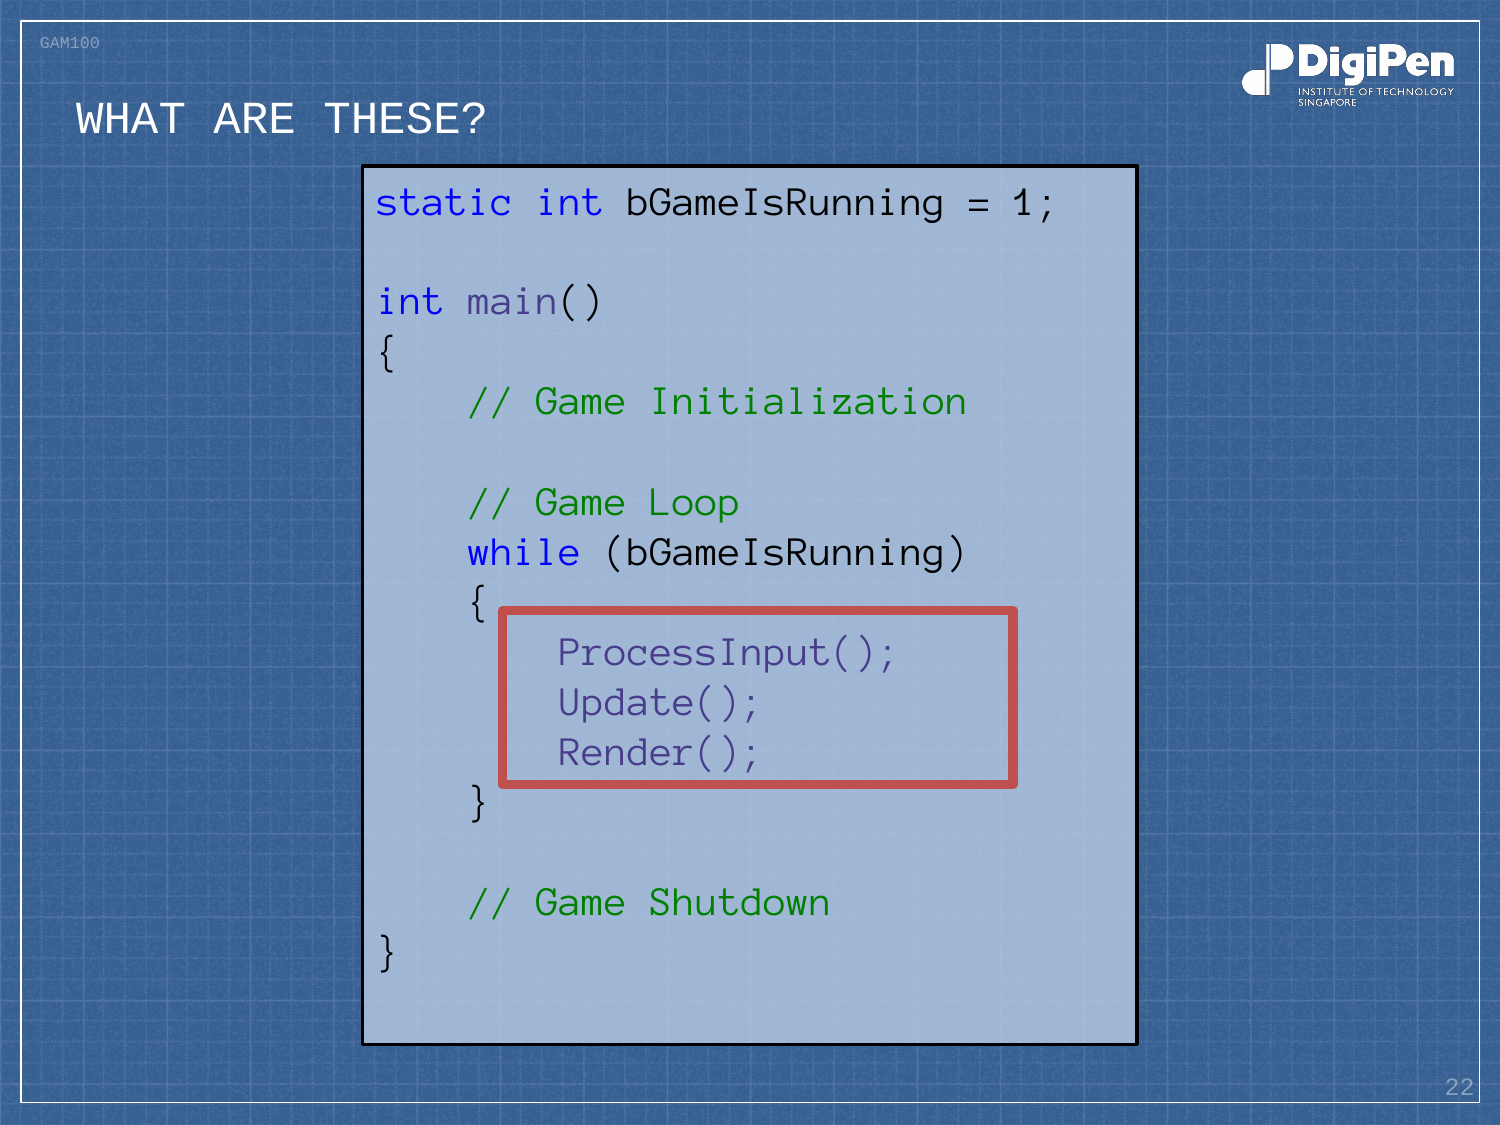

# What are these?
static int bGameIsRunning = 1;

int main()
{
    // Game Initialization

    // Game Loop
    while (bGameIsRunning)
    {
        ProcessInput();
        Update();
        Render();
    }

    // Game Shutdown
}

22